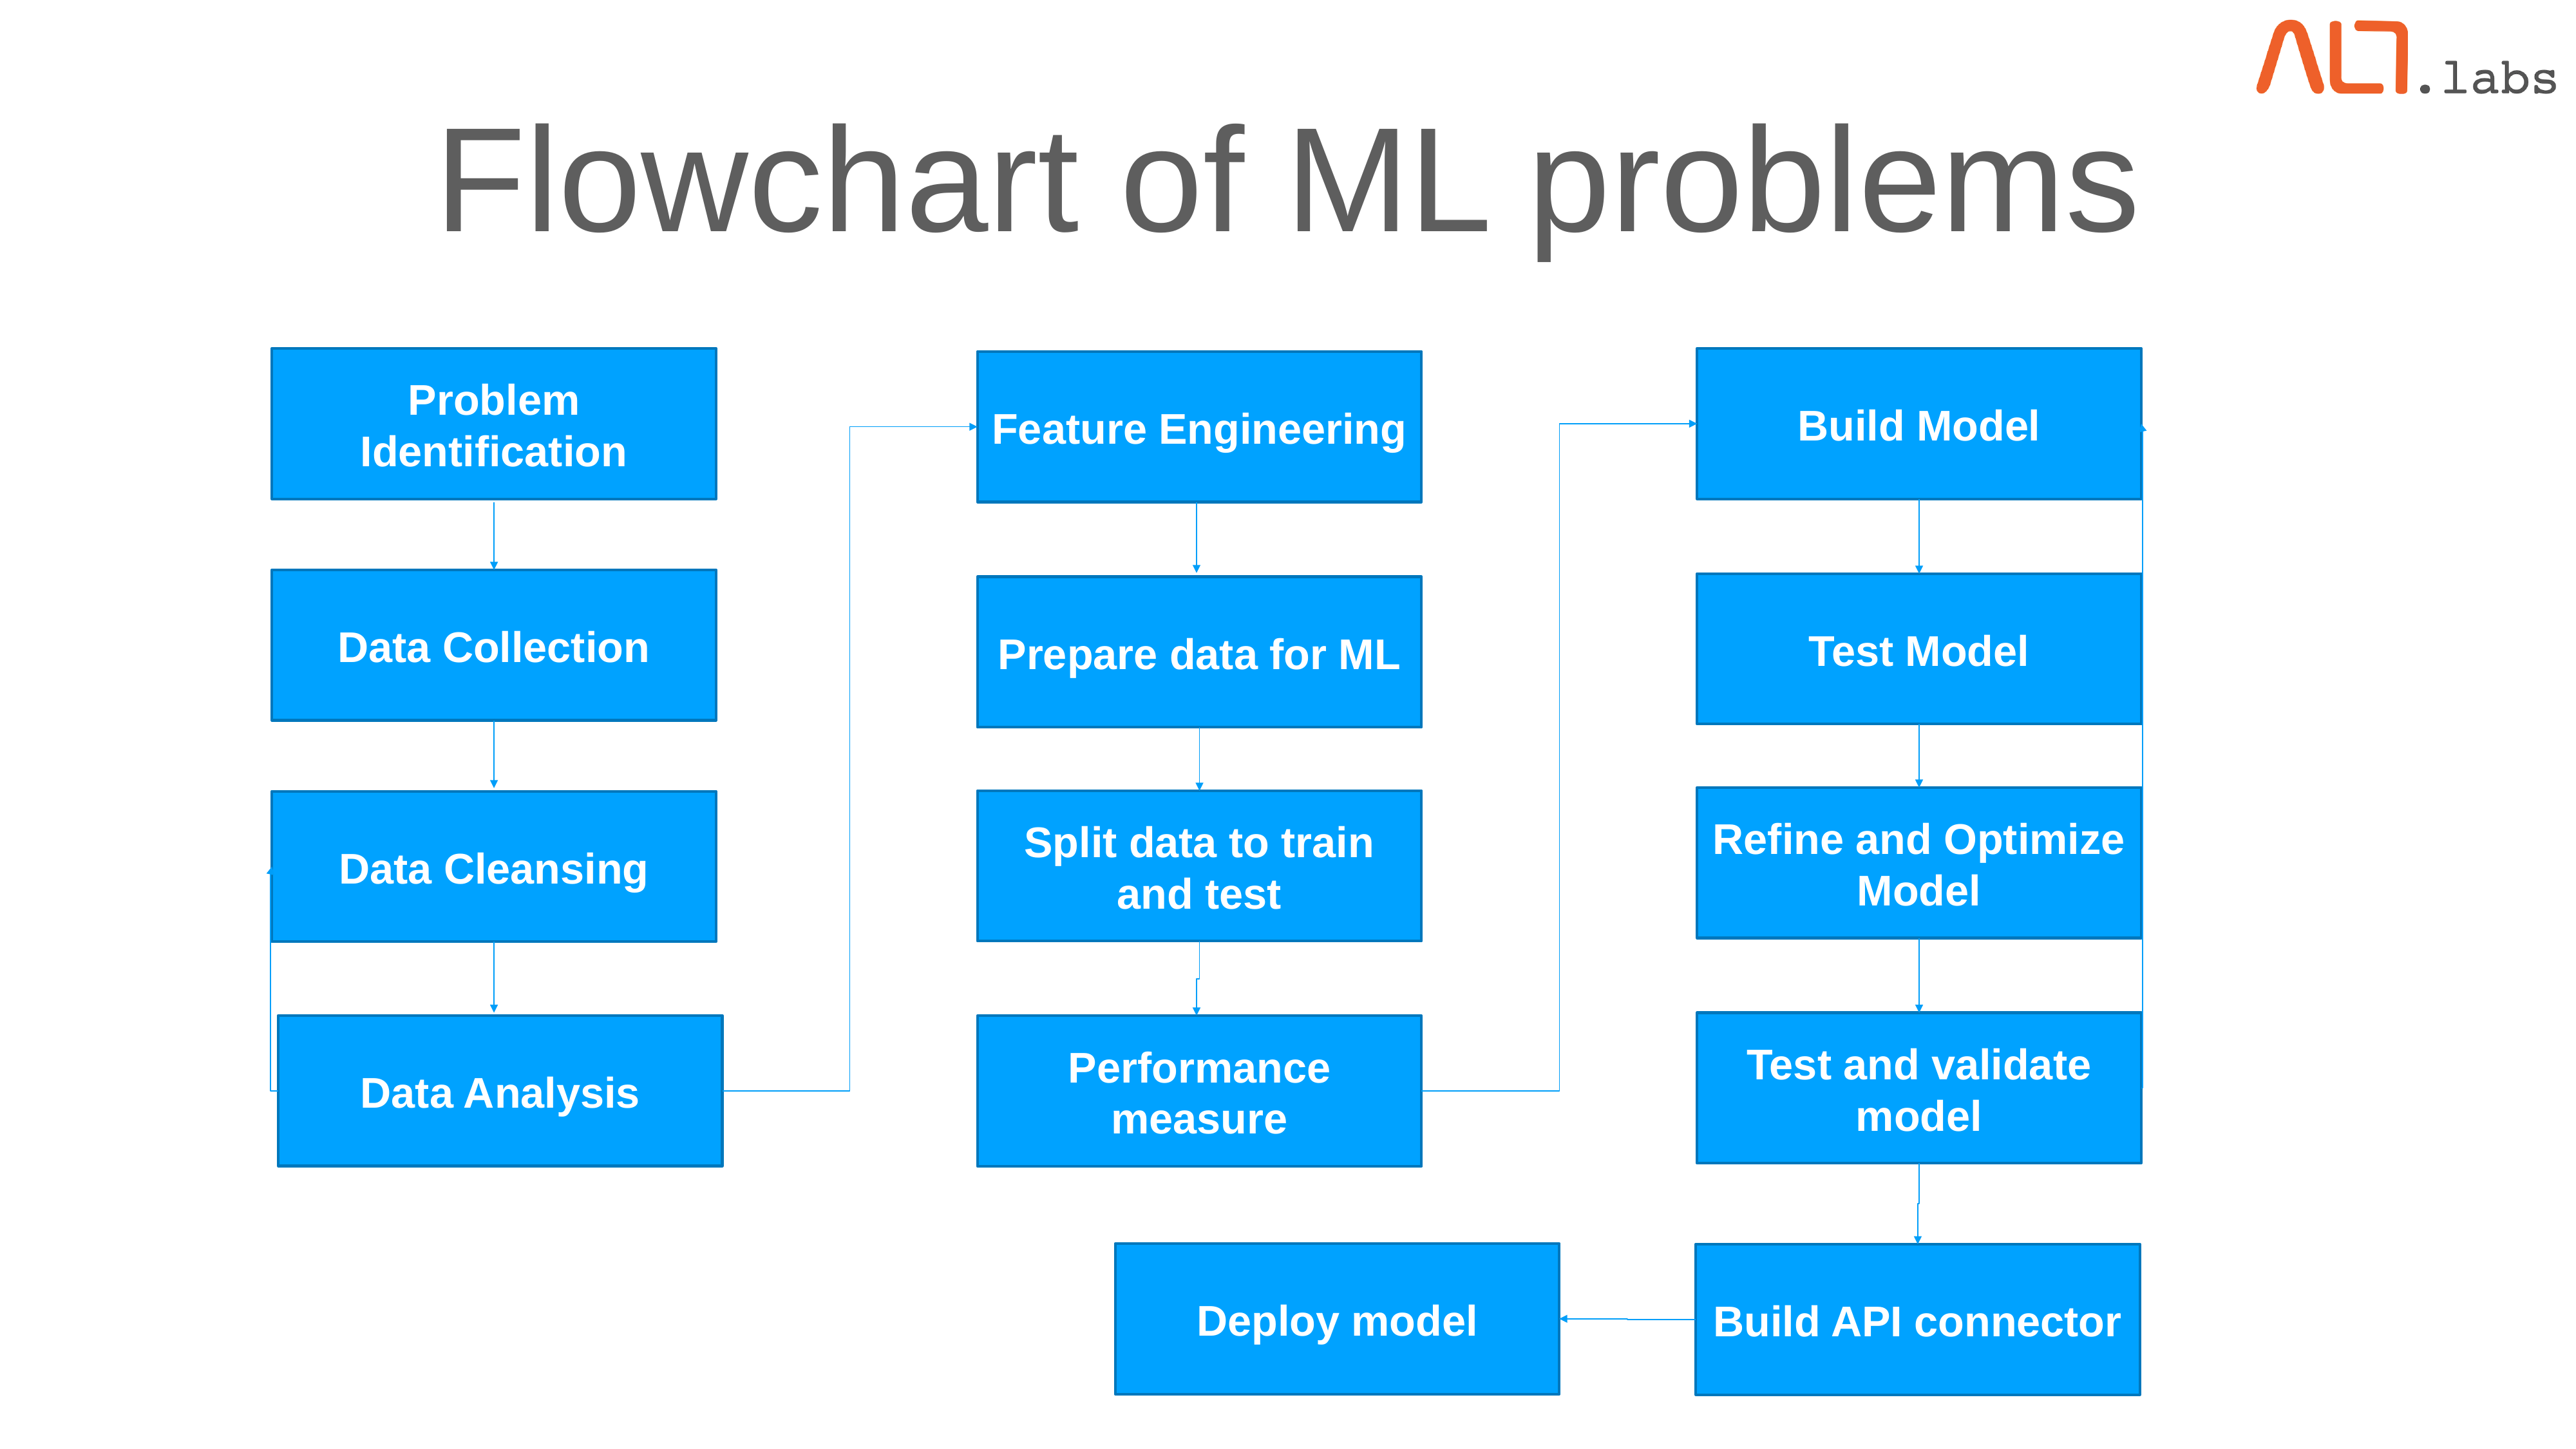

# Flowchart of ML problems
Problem Identification
Build Model
Feature Engineering
Data Collection
Test Model
Prepare data for ML
Refine and Optimize Model
Split data to train and test
Data Cleansing
Test and validate model
Data Analysis
Performance measure
Deploy model
Build API connector